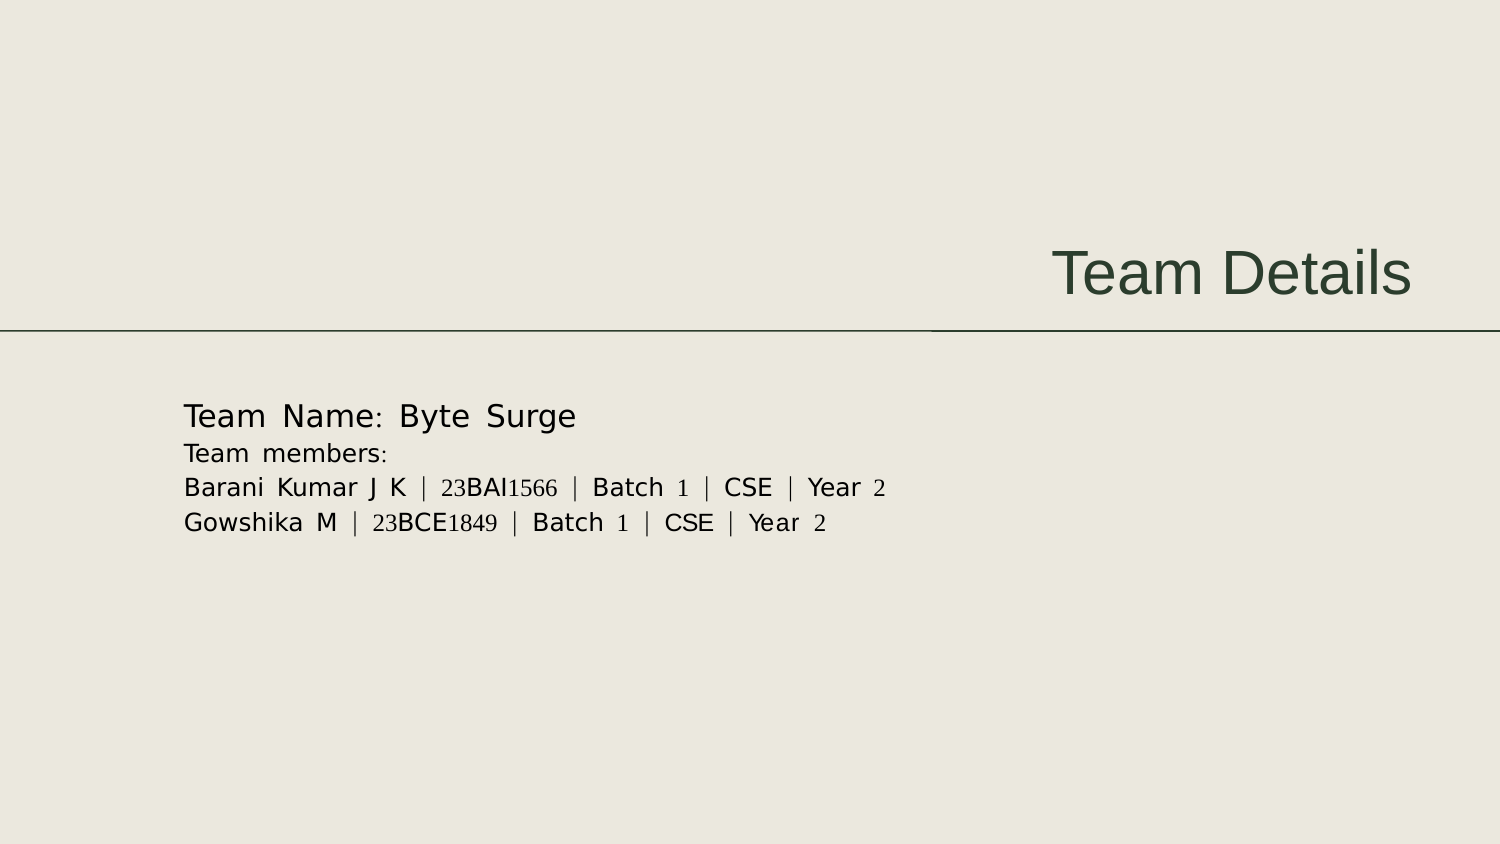

# Team Details
Team Name: Byte Surge
Team members:
Barani Kumar J K | 23BAI1566 | Batch 1 | CSE | Year 2
Gowshika M | 23BCE1849 | Batch 1 | CSE | Year 2